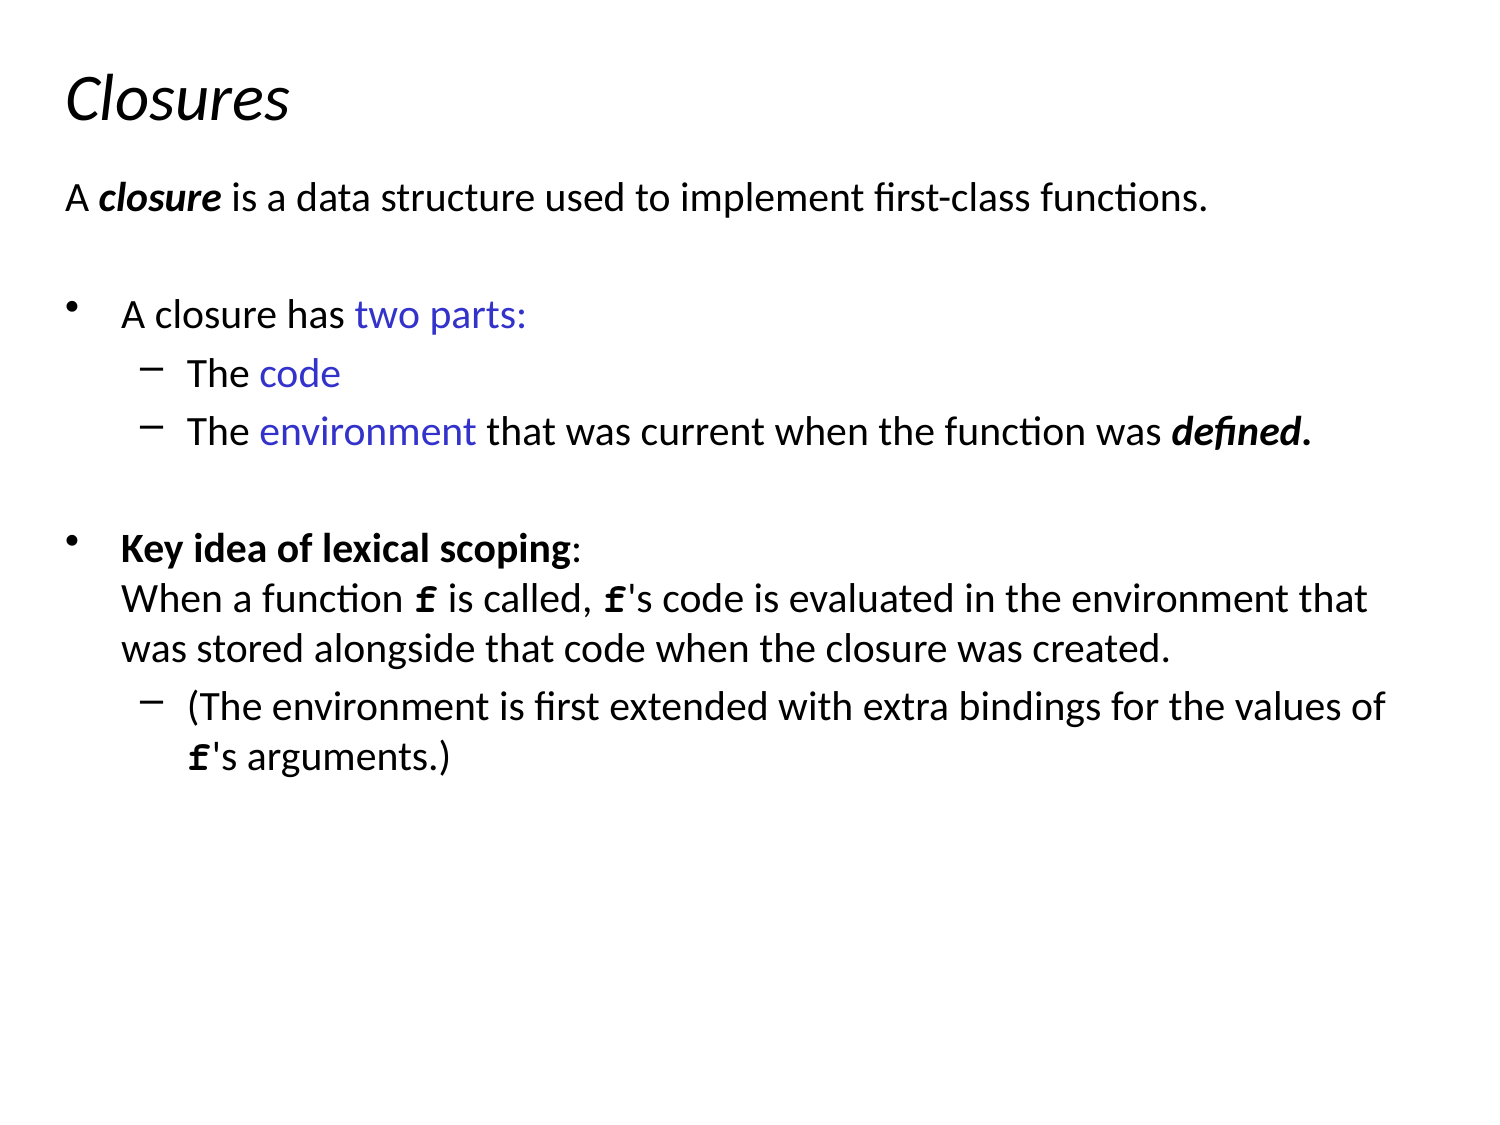

# Closures
A closure is a data structure used to implement first-class functions.

A closure has two parts:
The code
The environment that was current when the function was defined.

Key idea of lexical scoping:
When a function f is called, f's code is evaluated in the environment that was stored alongside that code when the closure was created.
(The environment is first extended with extra bindings for the values of f's arguments.)